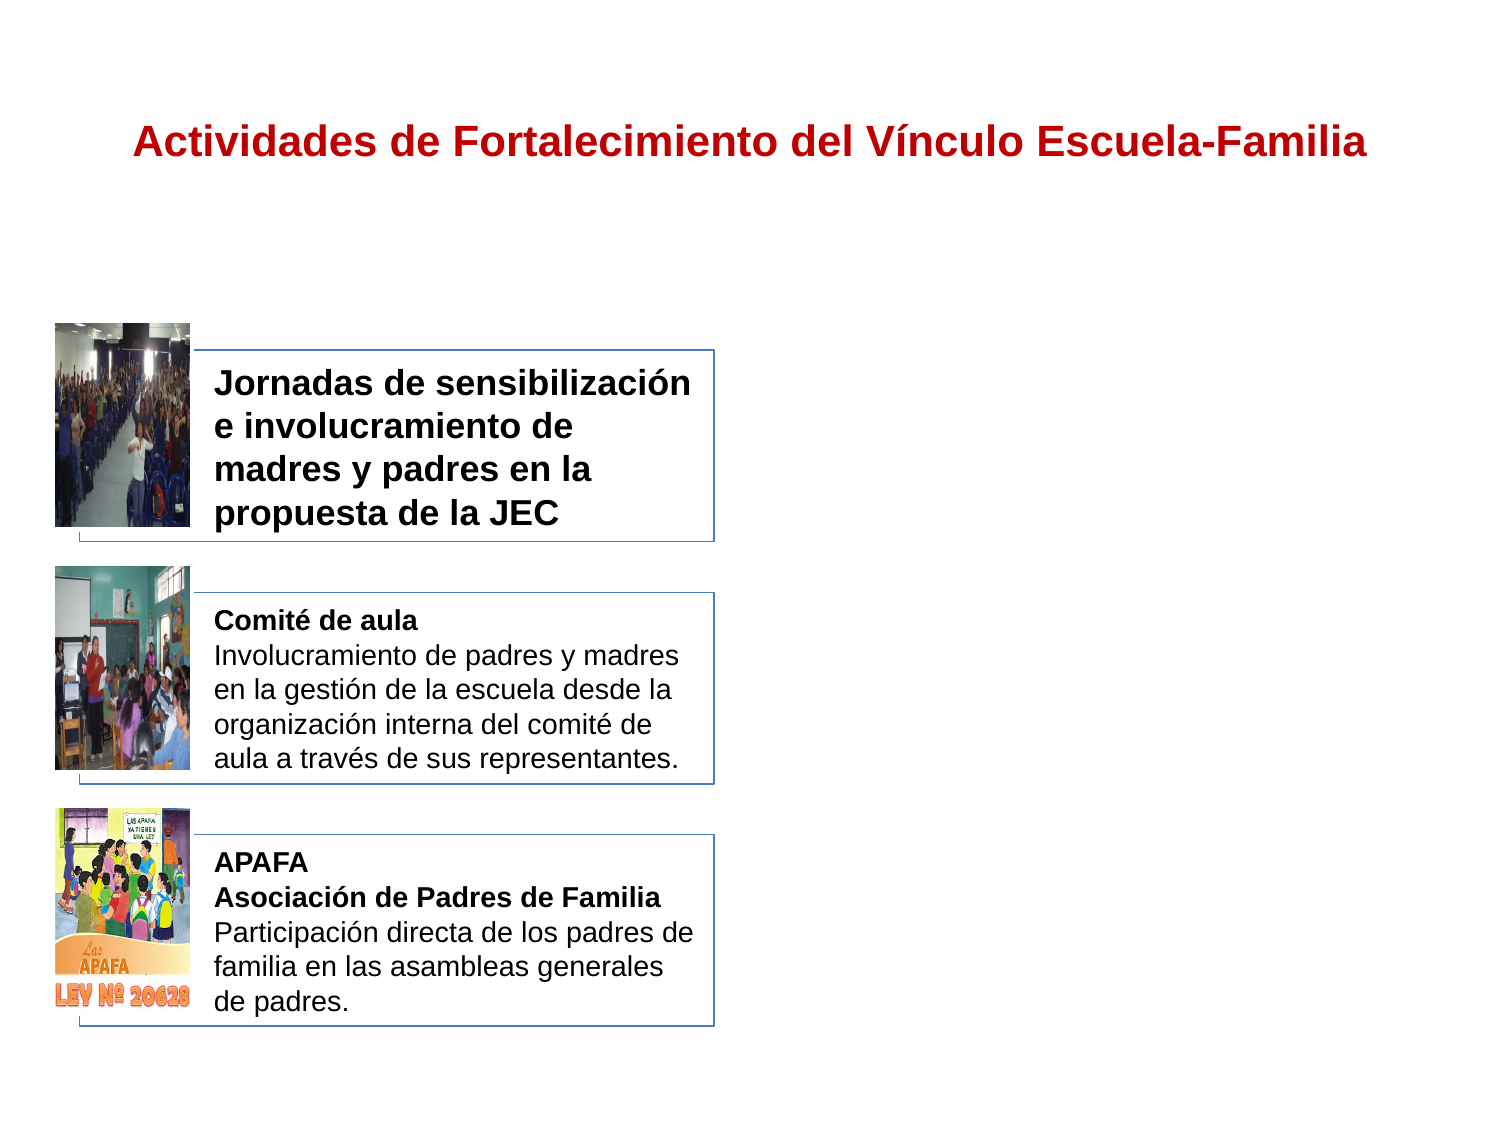

# Actividades de Fortalecimiento del Vínculo Escuela-Familia
Jornadas de sensibilización e involucramiento de madres y padres en la propuesta de la JEC
Comité de aula
Involucramiento de padres y madres en la gestión de la escuela desde la organización interna del comité de aula a través de sus representantes.
APAFA
Asociación de Padres de Familia
Participación directa de los padres de familia en las asambleas generales de padres.